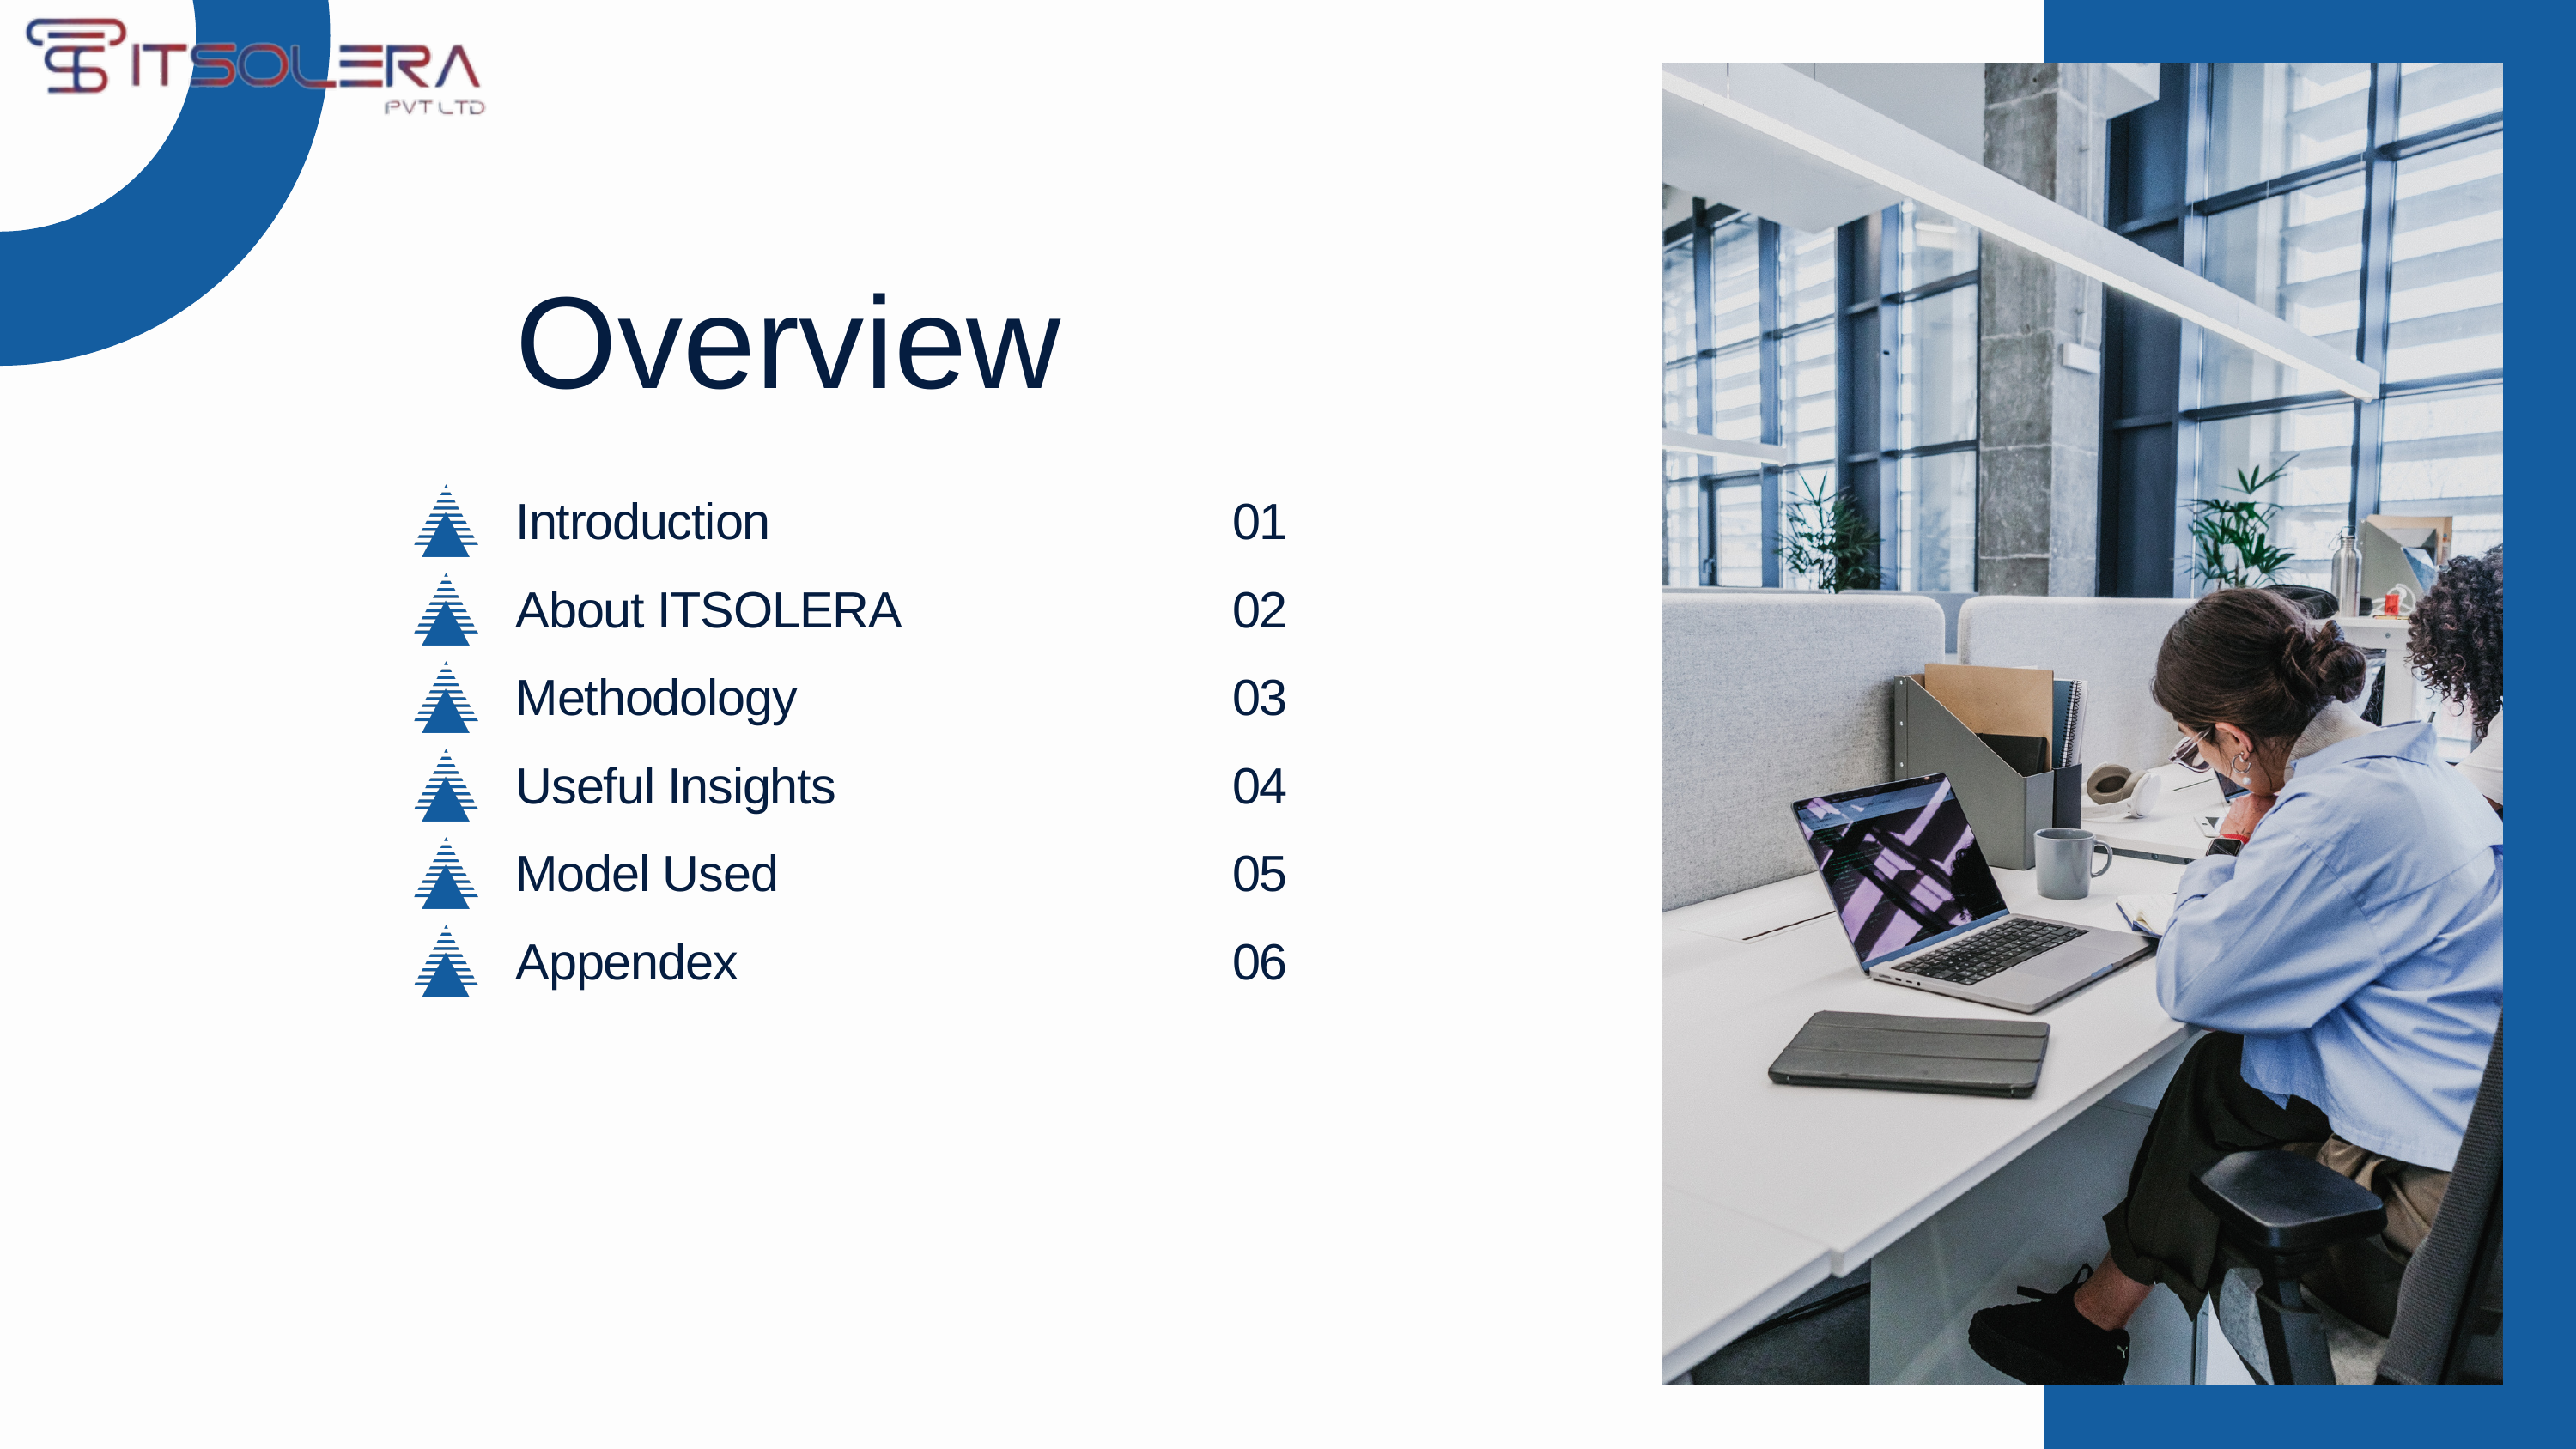

Overview
Introduction
01

About ITSOLERA
02

Methodology
03

Useful Insights
04

Model Used
05

Appendex
06